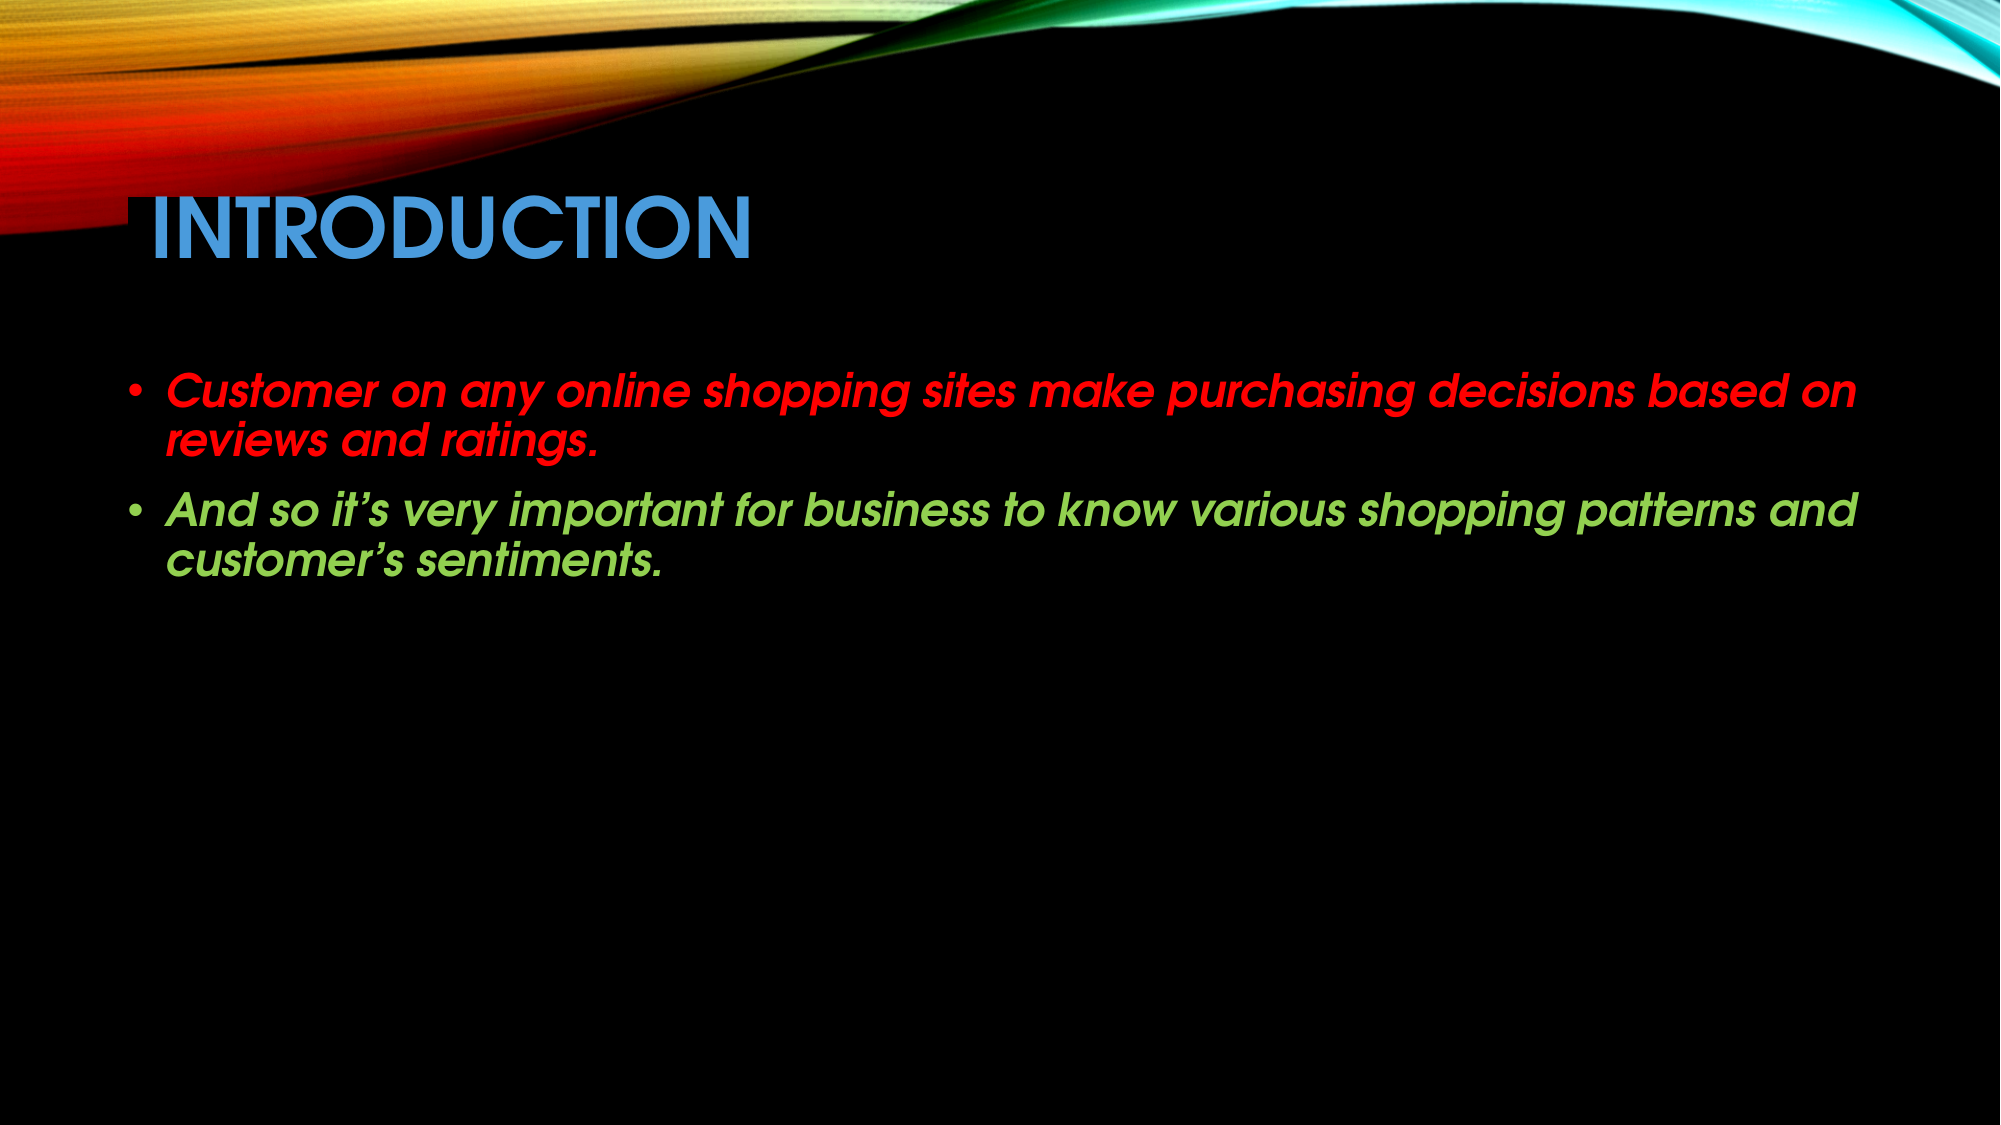

# Introduction
Customer on any online shopping sites make purchasing decisions based on reviews and ratings.
And so it’s very important for business to know various shopping patterns and customer’s sentiments.